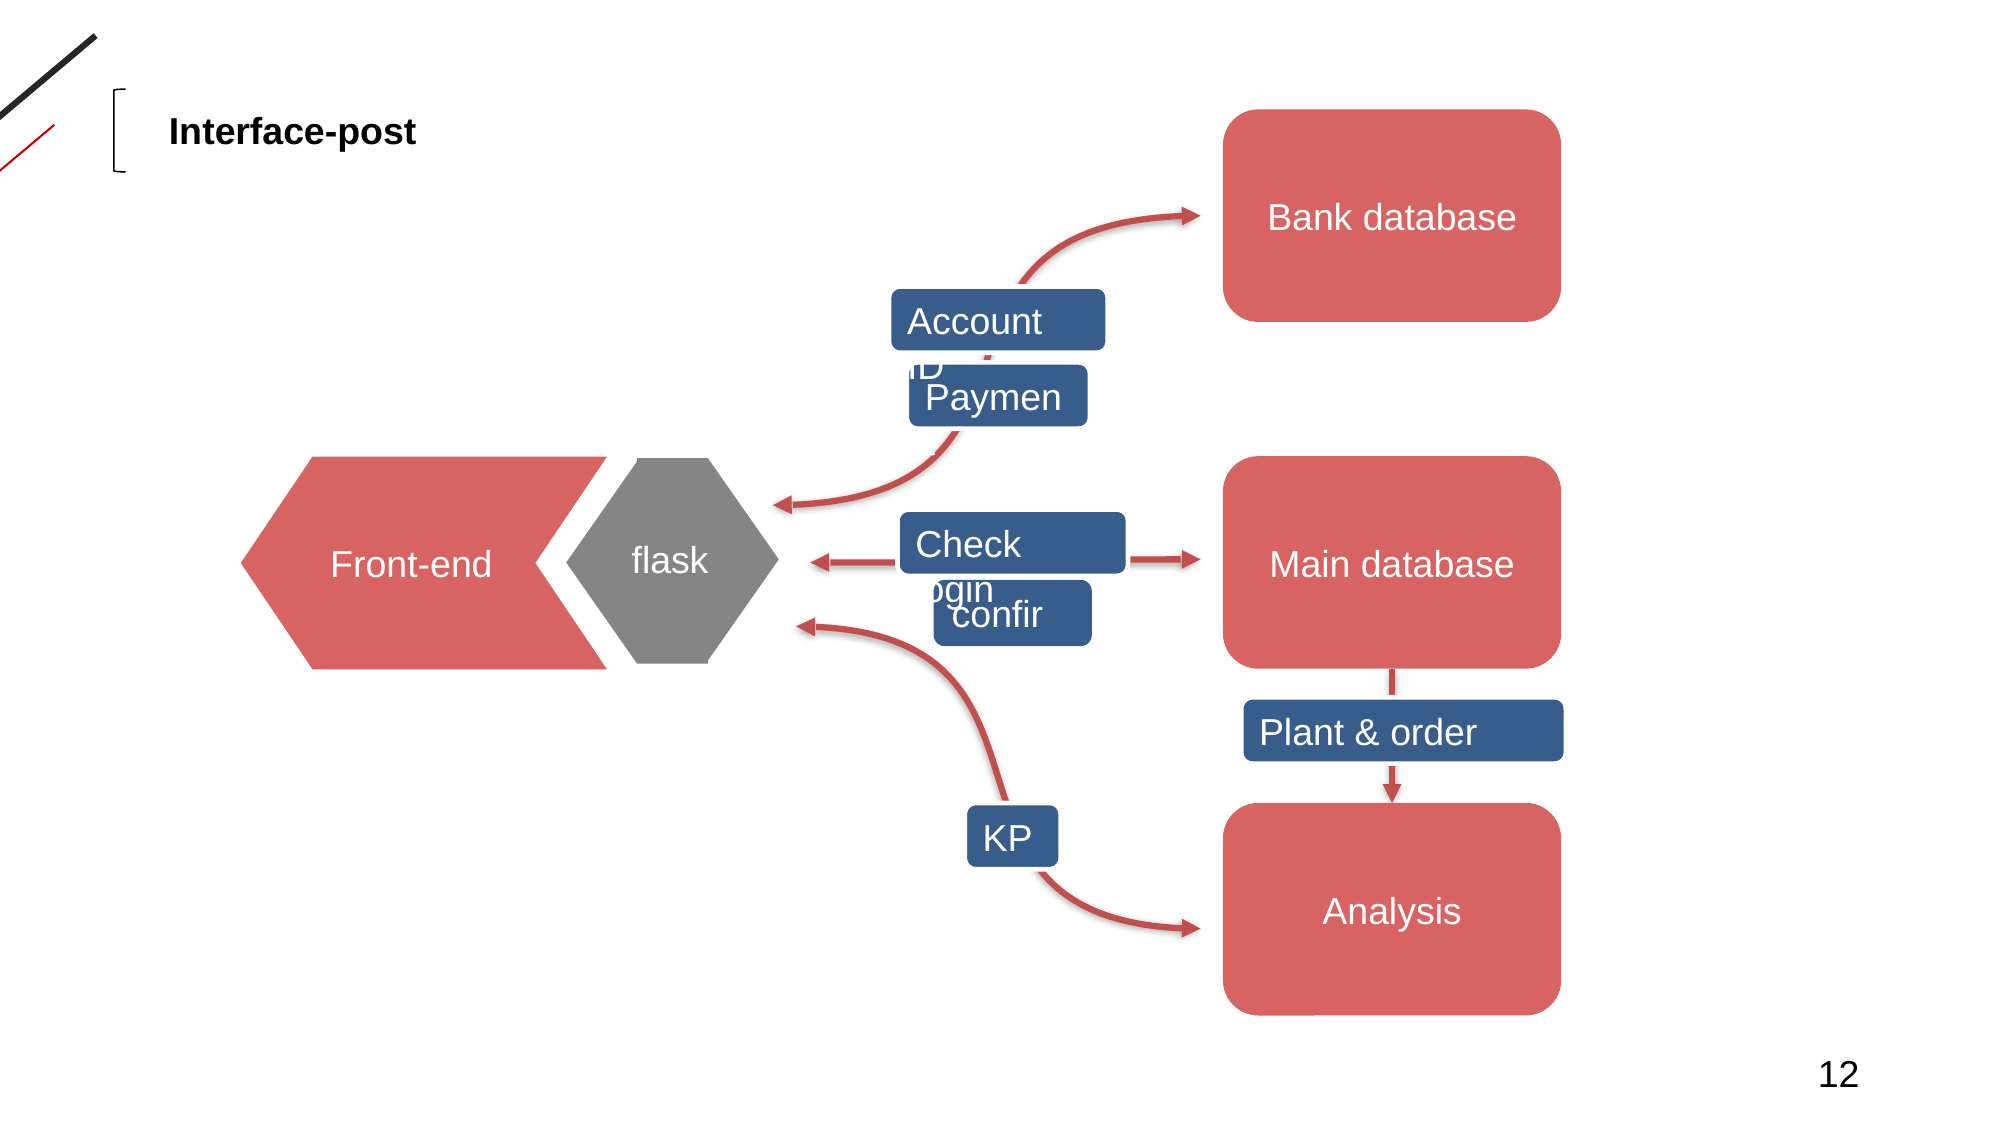

Interface-post
Bank database
Account ID
Payment
Main database

Check login
flask
Front-end
confirm
Plant & order info
KPI
Analysis
12